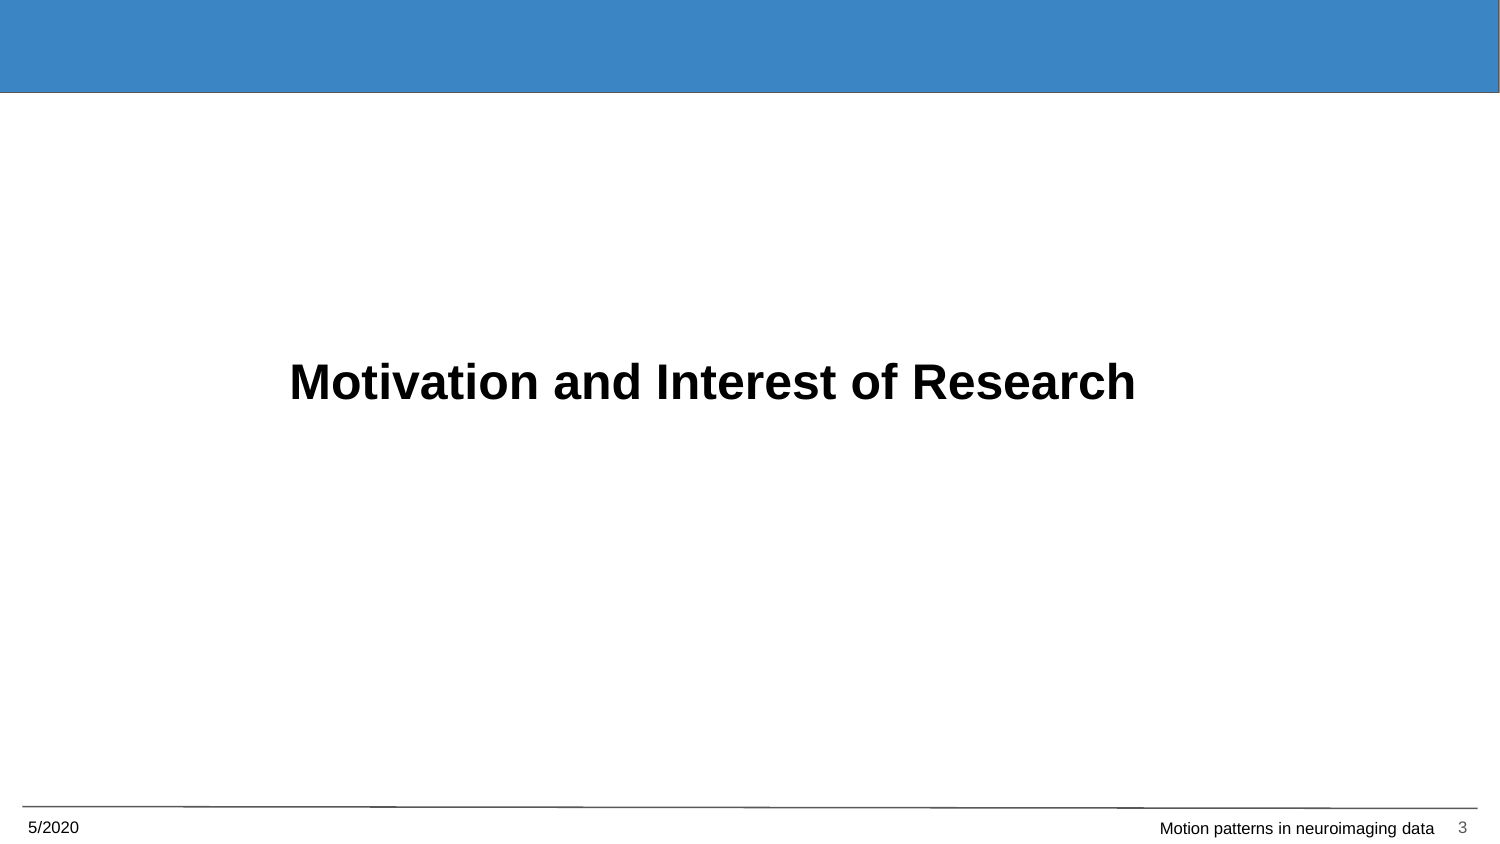

Motivation and Interest of Research
5/2020
3
Motion patterns in neuroimaging data